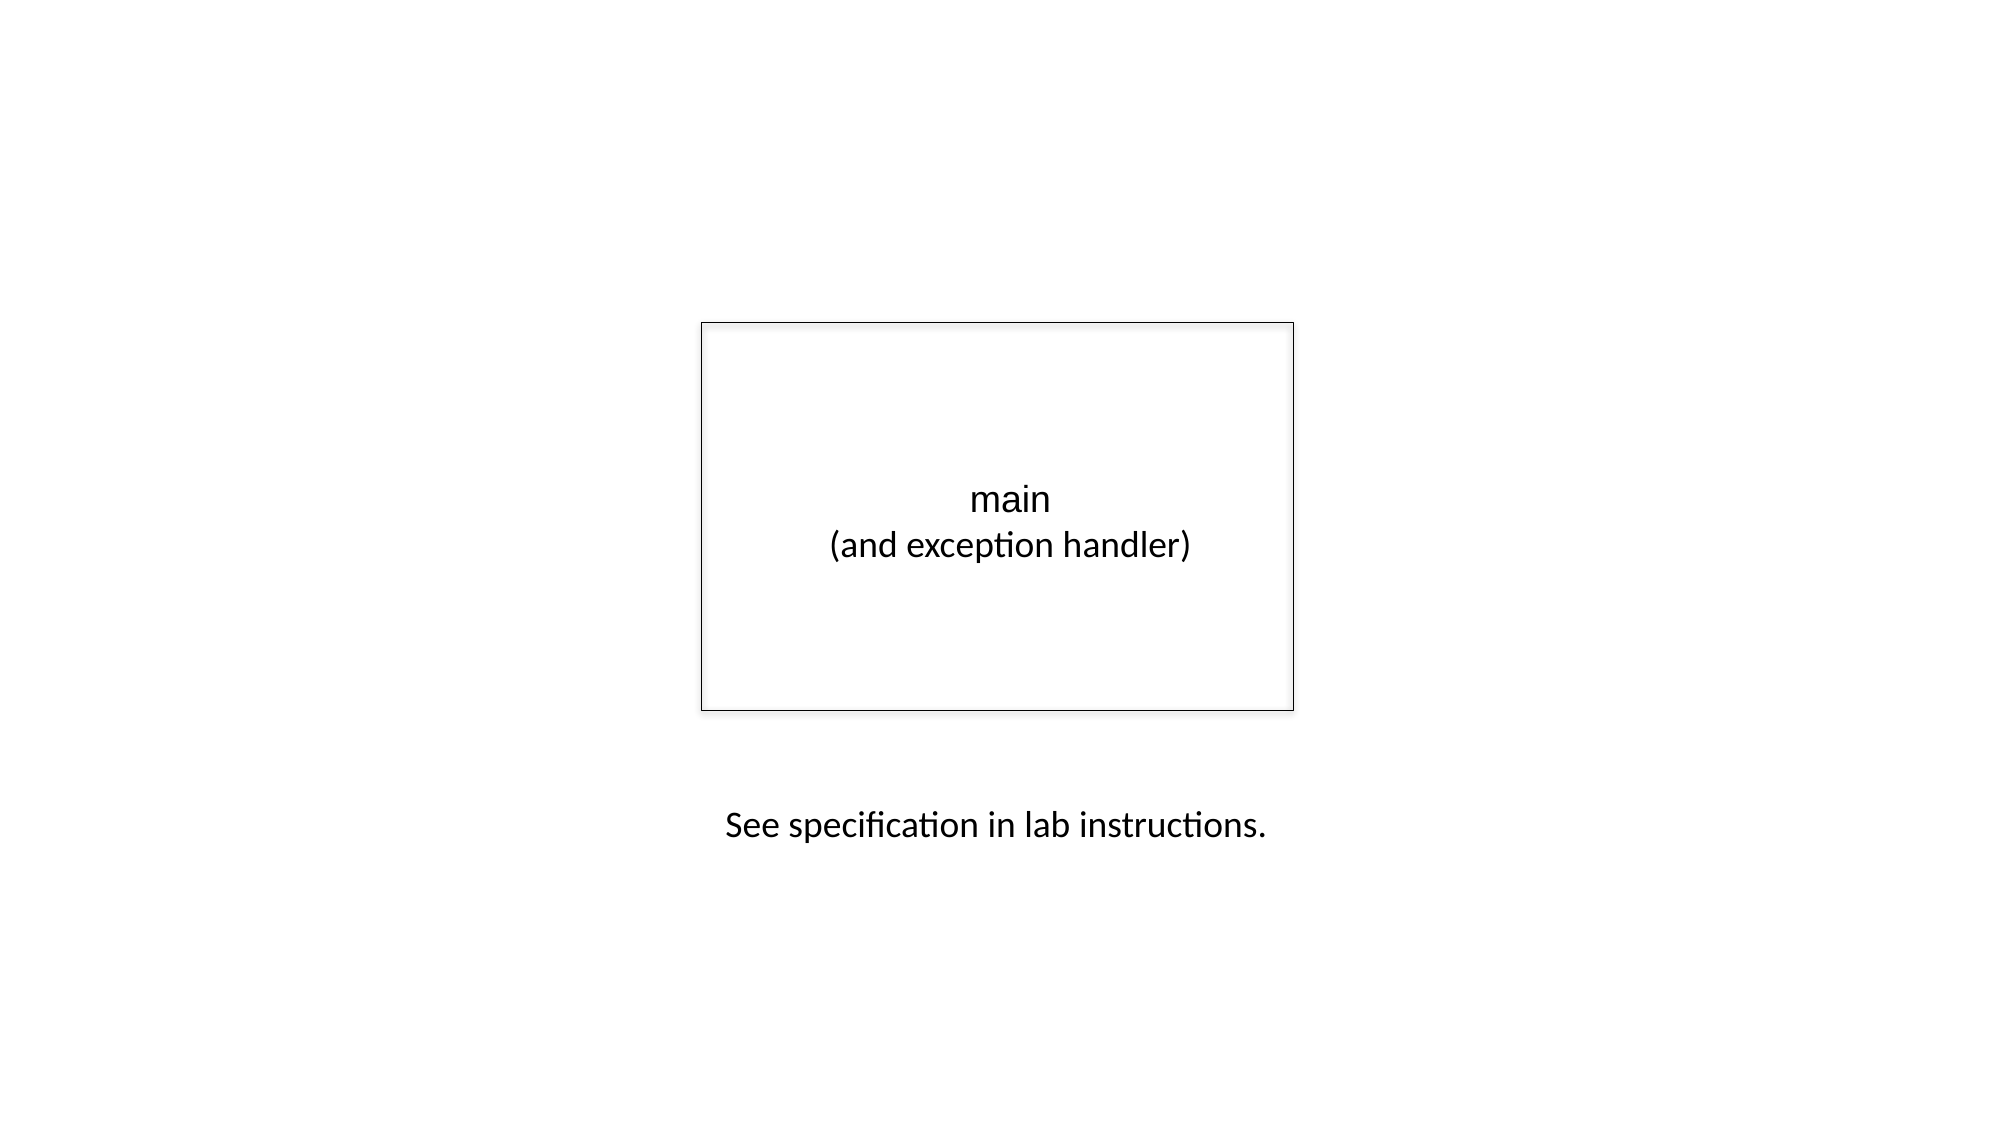

main
(and exception handler)
See specification in lab instructions.